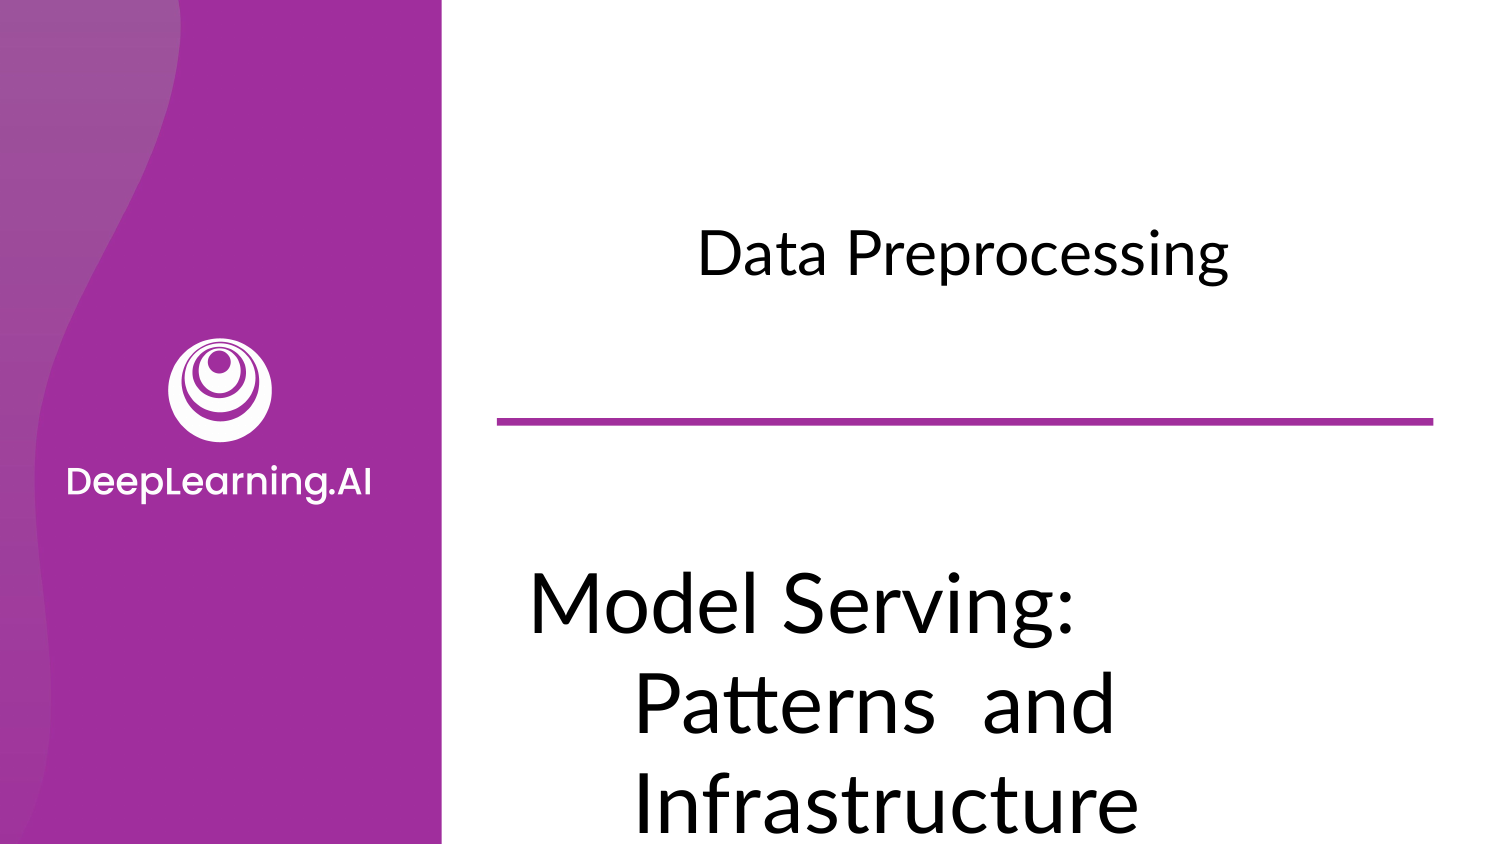

Data Preprocessing
Model Serving: Patterns  and Infrastructure